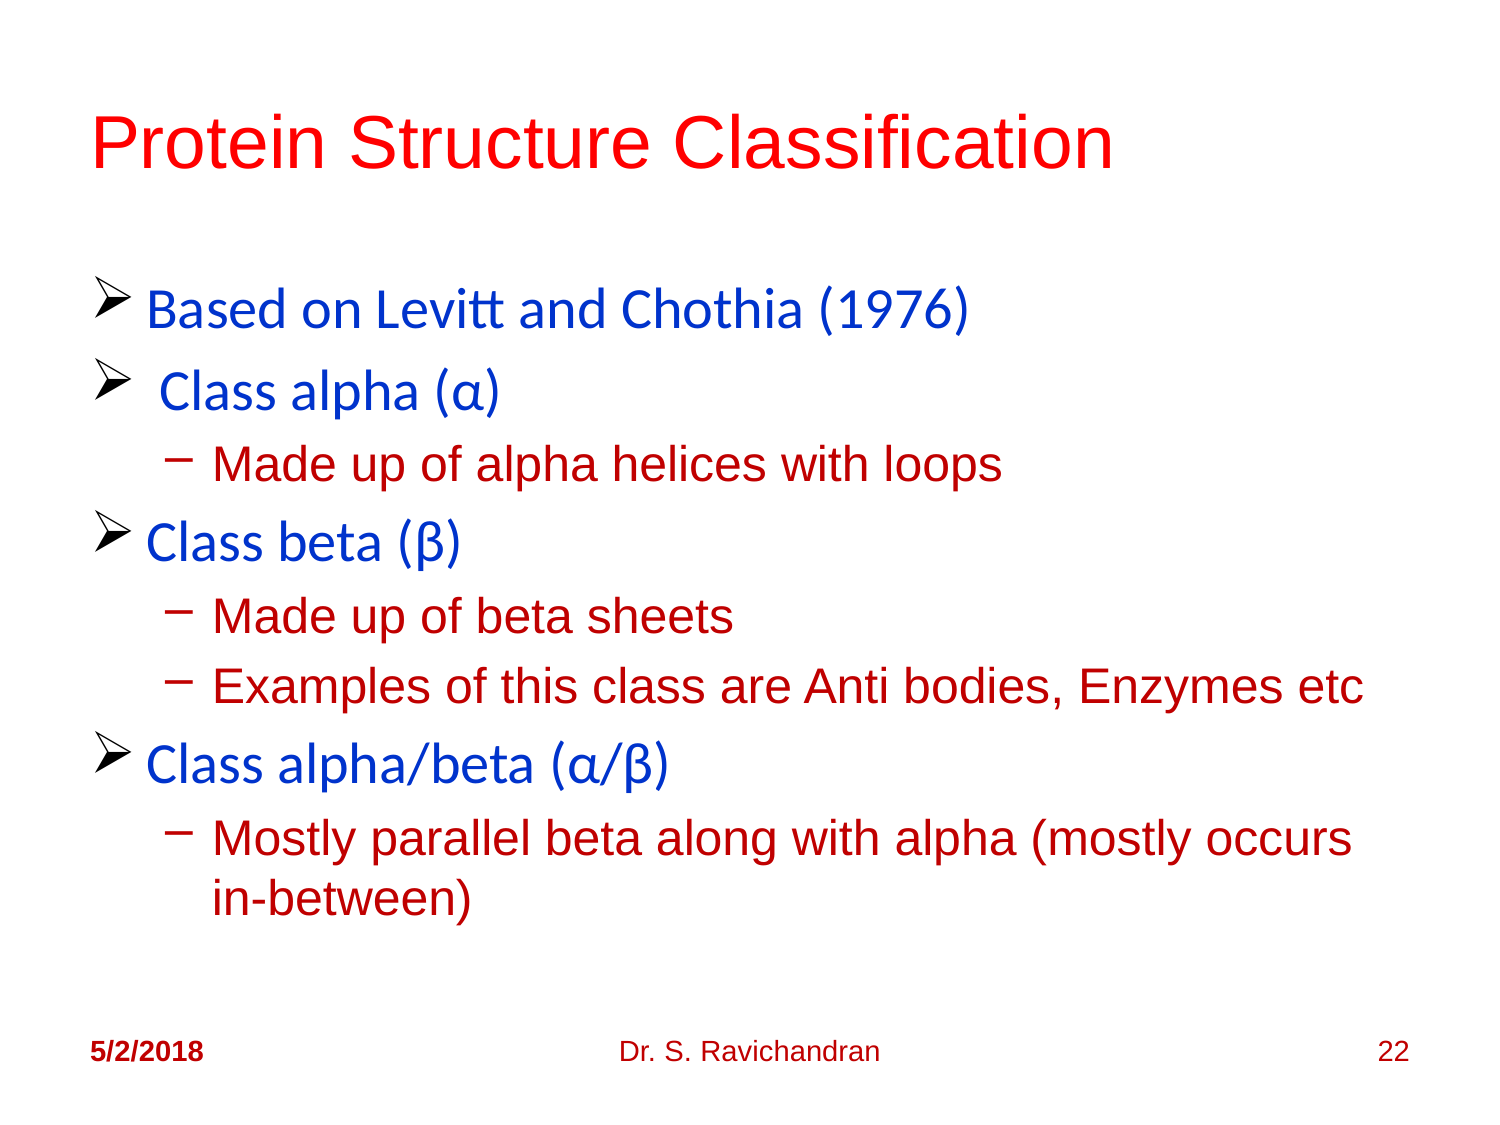

# Protein Structure Classification
Based on Levitt and Chothia (1976)
 Class alpha (α)
Made up of alpha helices with loops
Class beta (β)
Made up of beta sheets
Examples of this class are Anti bodies, Enzymes etc
Class alpha/beta (α/β)
Mostly parallel beta along with alpha (mostly occurs in-between)
5/2/2018
Dr. S. Ravichandran
22